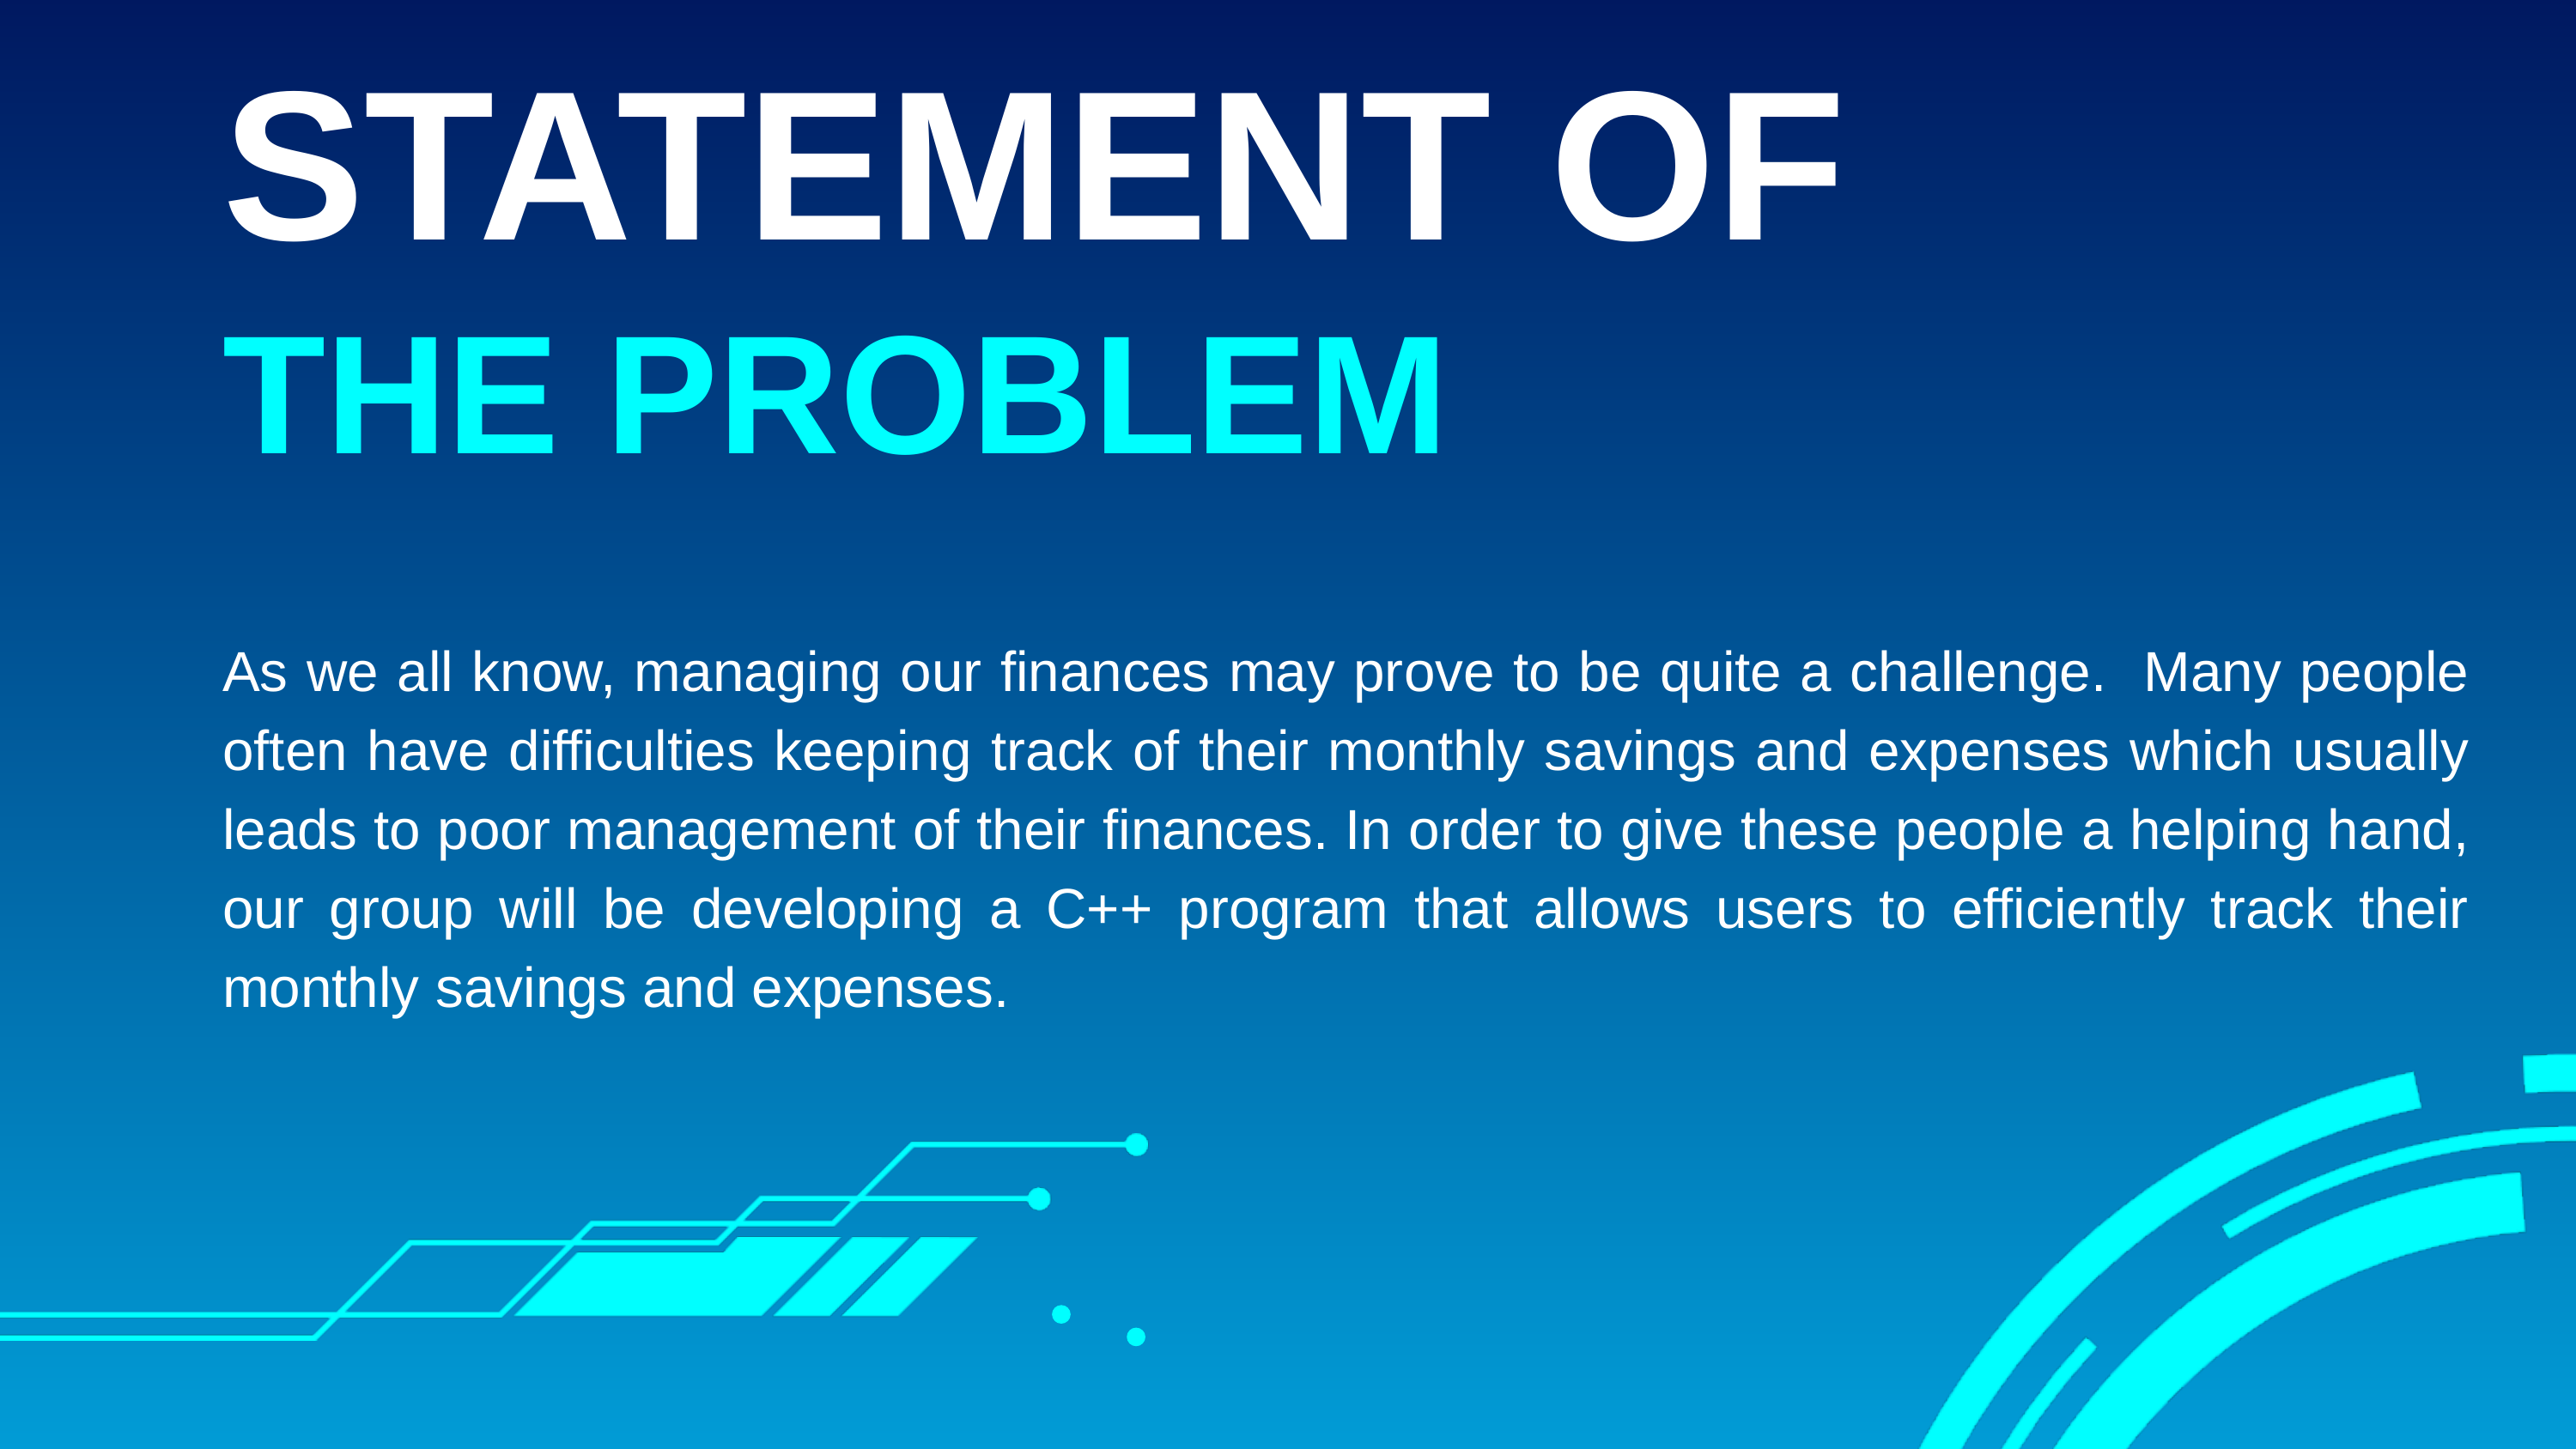

STATEMENT OF
THE PROBLEM
As we all know, managing our finances may prove to be quite a challenge.  Many people often have difficulties keeping track of their monthly savings and expenses which usually leads to poor management of their finances. In order to give these people a helping hand, our group will be developing a C++ program that allows users to efficiently track their monthly savings and expenses.